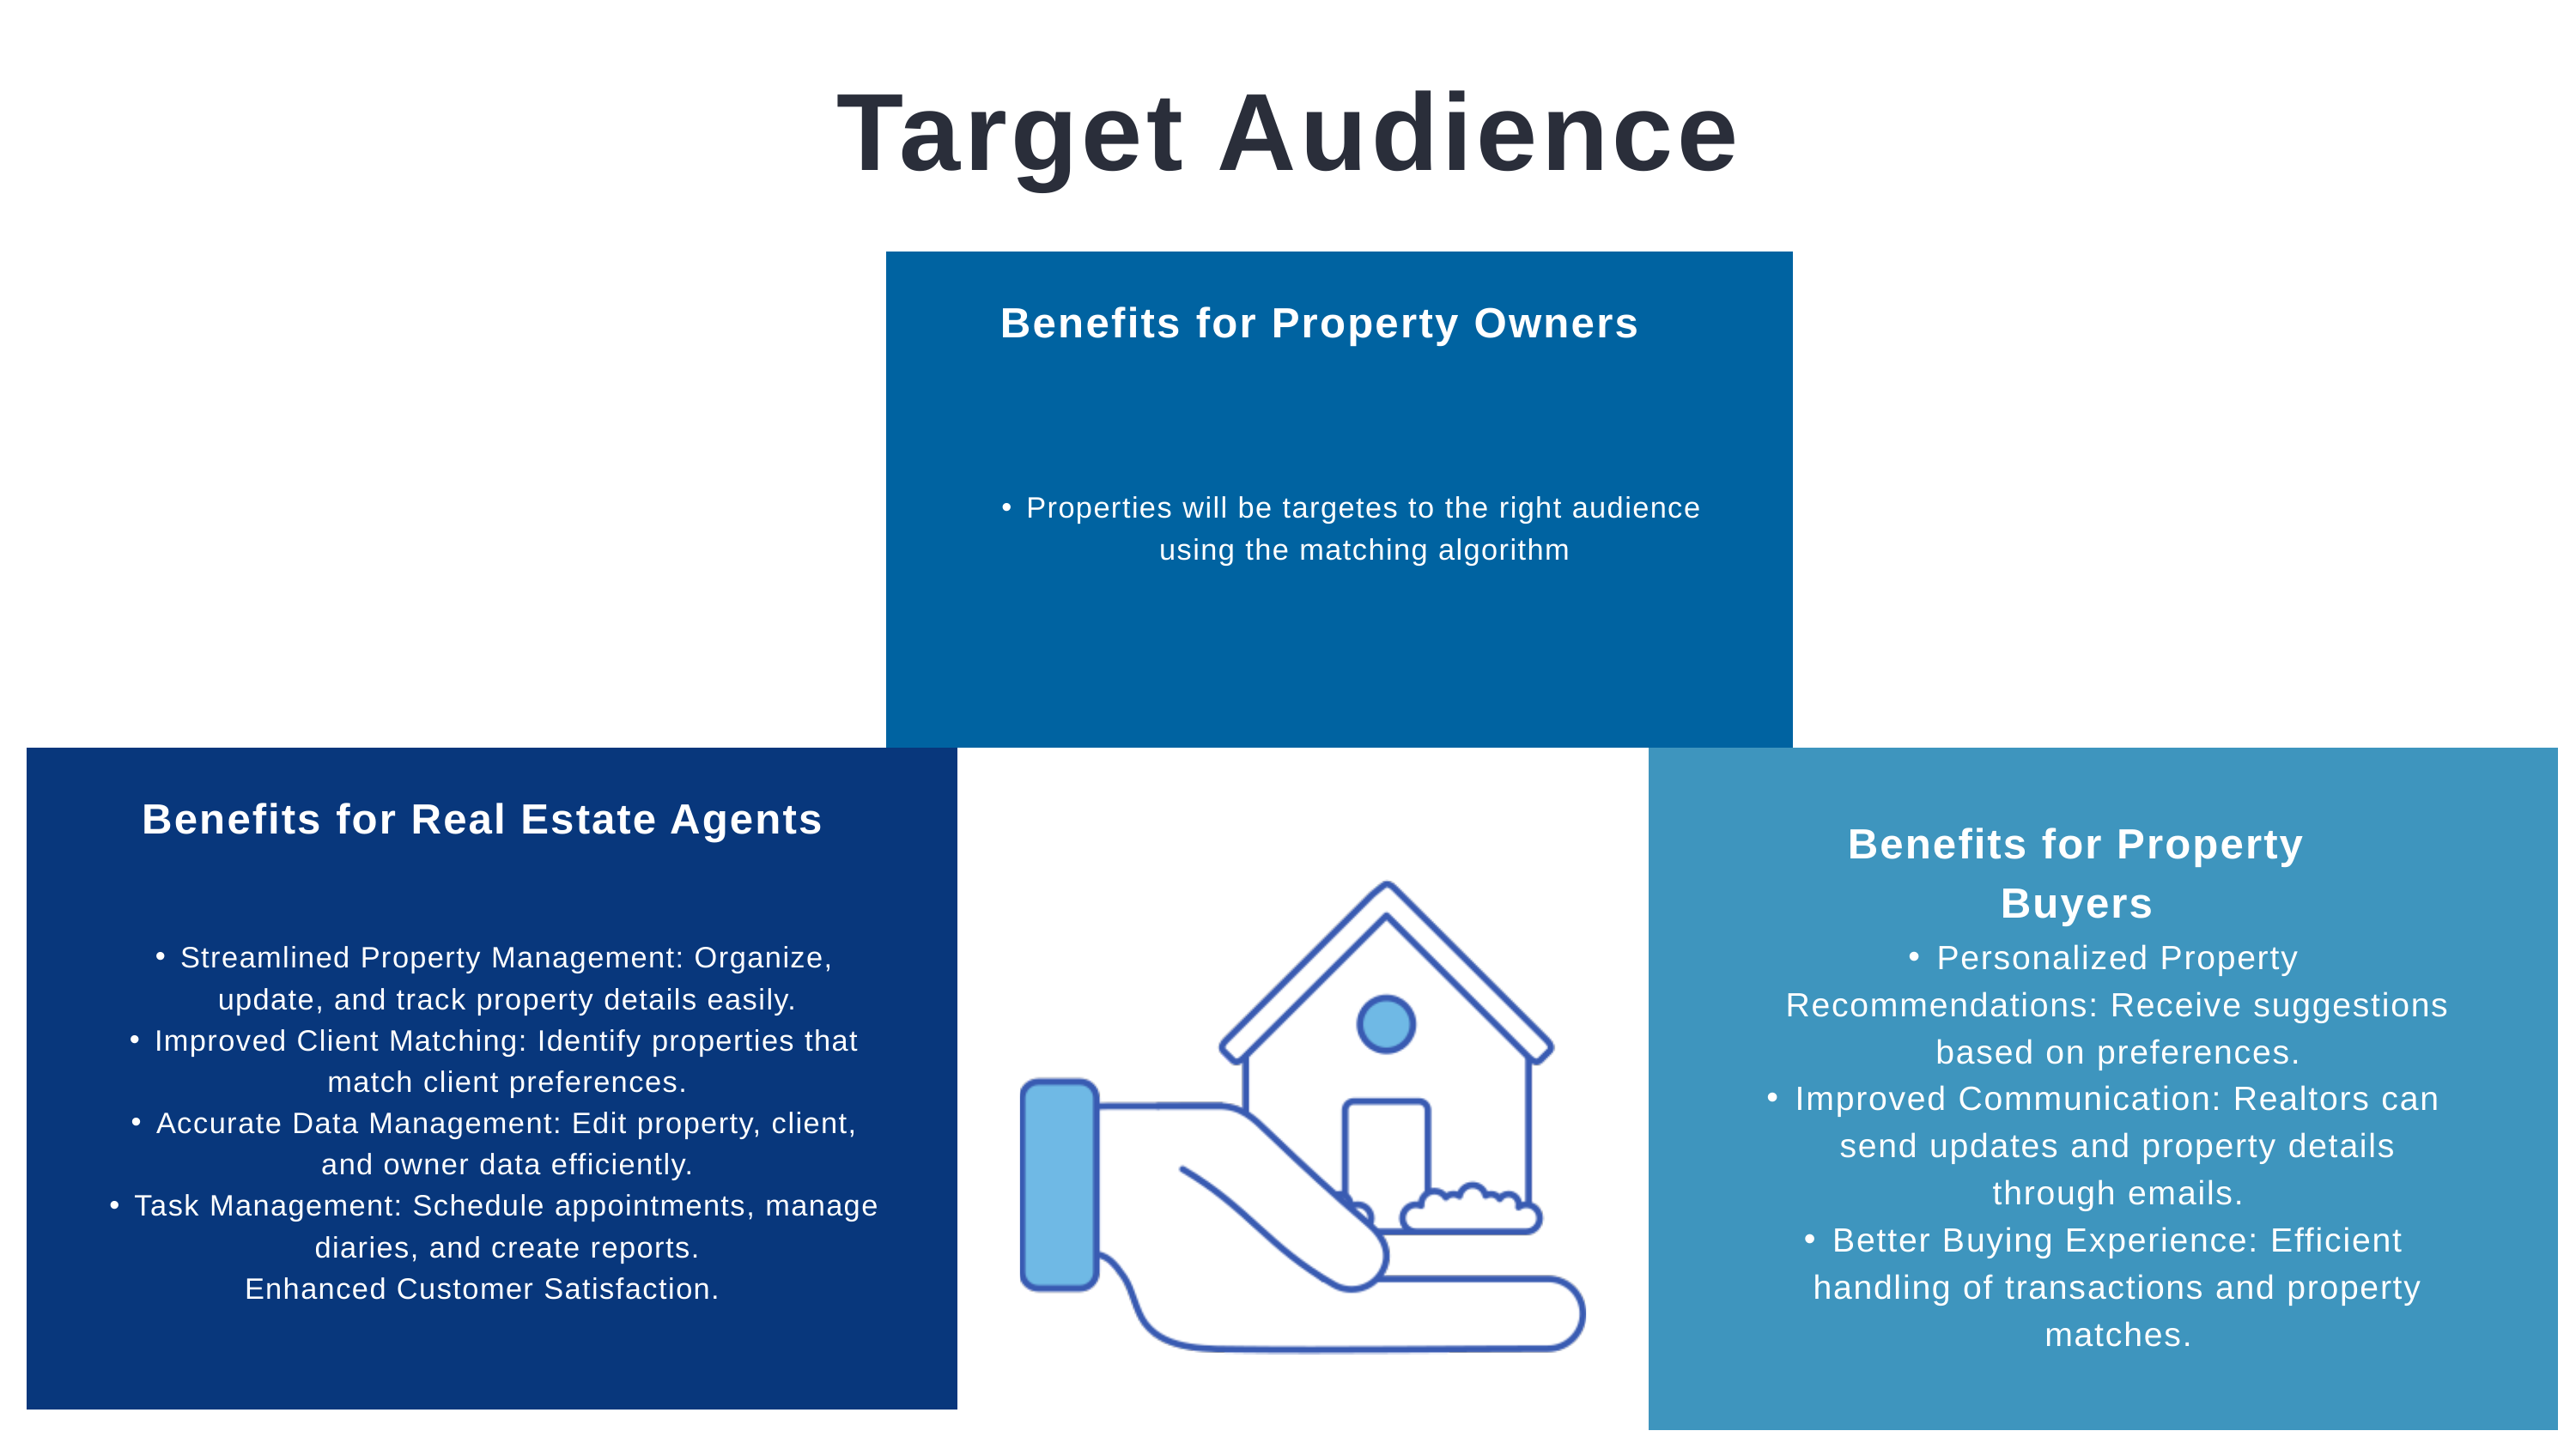

Target Audience

Benefits for Property Owners

Properties will be targetes to the right audience using the matching algorithm

Benefits for Real Estate Agents
Benefits for Property Buyers

Personalized Property Recommendations: Receive suggestions based on preferences.
Improved Communication: Realtors can send updates and property details through emails.
Better Buying Experience: Efficient handling of transactions and property matches.

Streamlined Property Management: Organize, update, and track property details easily.
Improved Client Matching: Identify properties that match client preferences.
Accurate Data Management: Edit property, client, and owner data efficiently.
Task Management: Schedule appointments, manage diaries, and create reports.
Enhanced Customer Satisfaction.